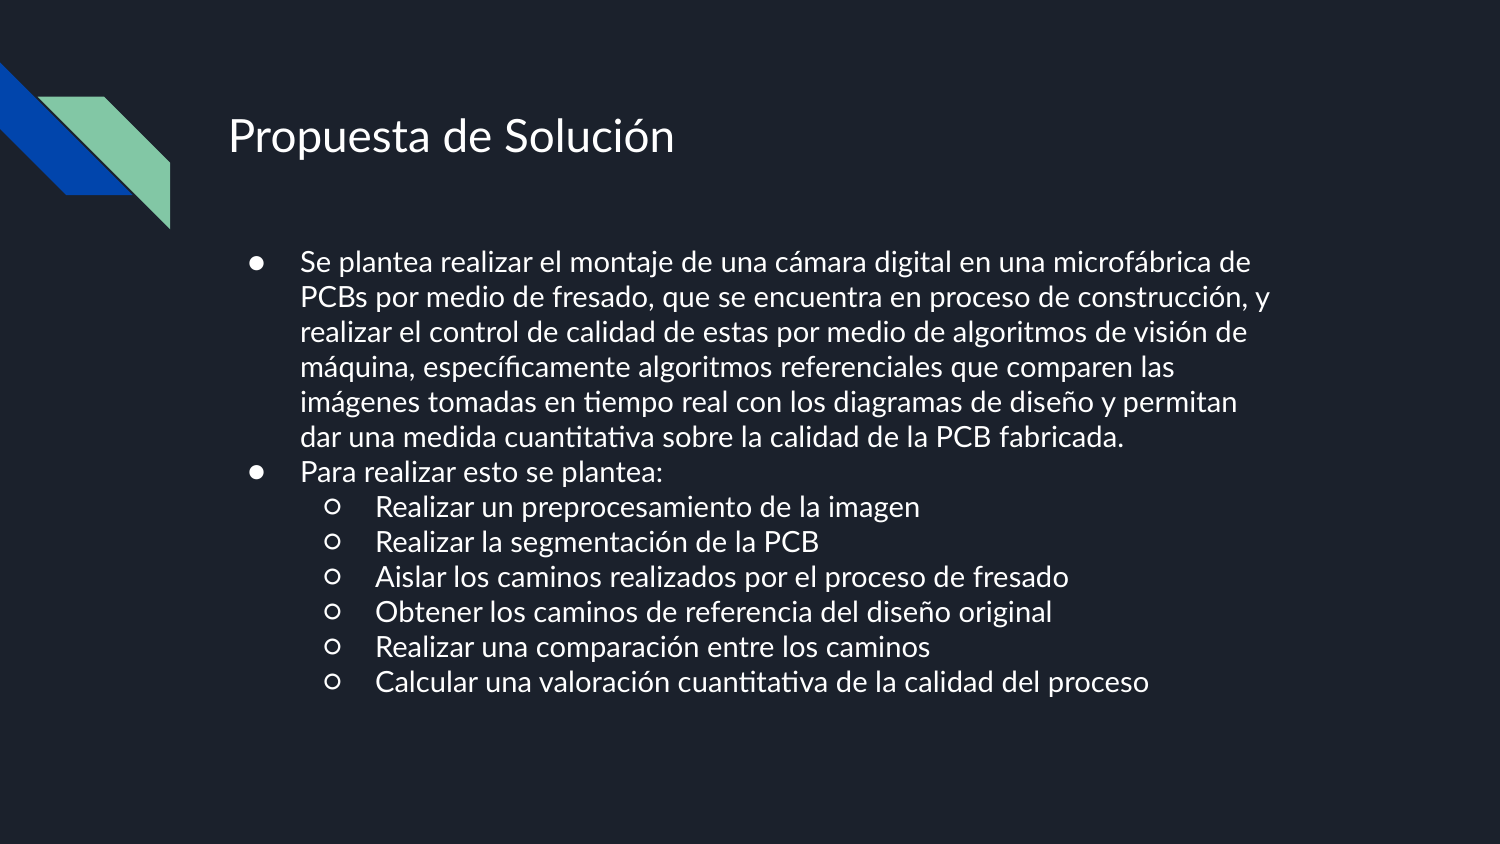

# Propuesta de Solución
Se plantea realizar el montaje de una cámara digital en una microfábrica de PCBs por medio de fresado, que se encuentra en proceso de construcción, y realizar el control de calidad de estas por medio de algoritmos de visión de máquina, específicamente algoritmos referenciales que comparen las imágenes tomadas en tiempo real con los diagramas de diseño y permitan dar una medida cuantitativa sobre la calidad de la PCB fabricada.
Para realizar esto se plantea:
Realizar un preprocesamiento de la imagen
Realizar la segmentación de la PCB
Aislar los caminos realizados por el proceso de fresado
Obtener los caminos de referencia del diseño original
Realizar una comparación entre los caminos
Calcular una valoración cuantitativa de la calidad del proceso